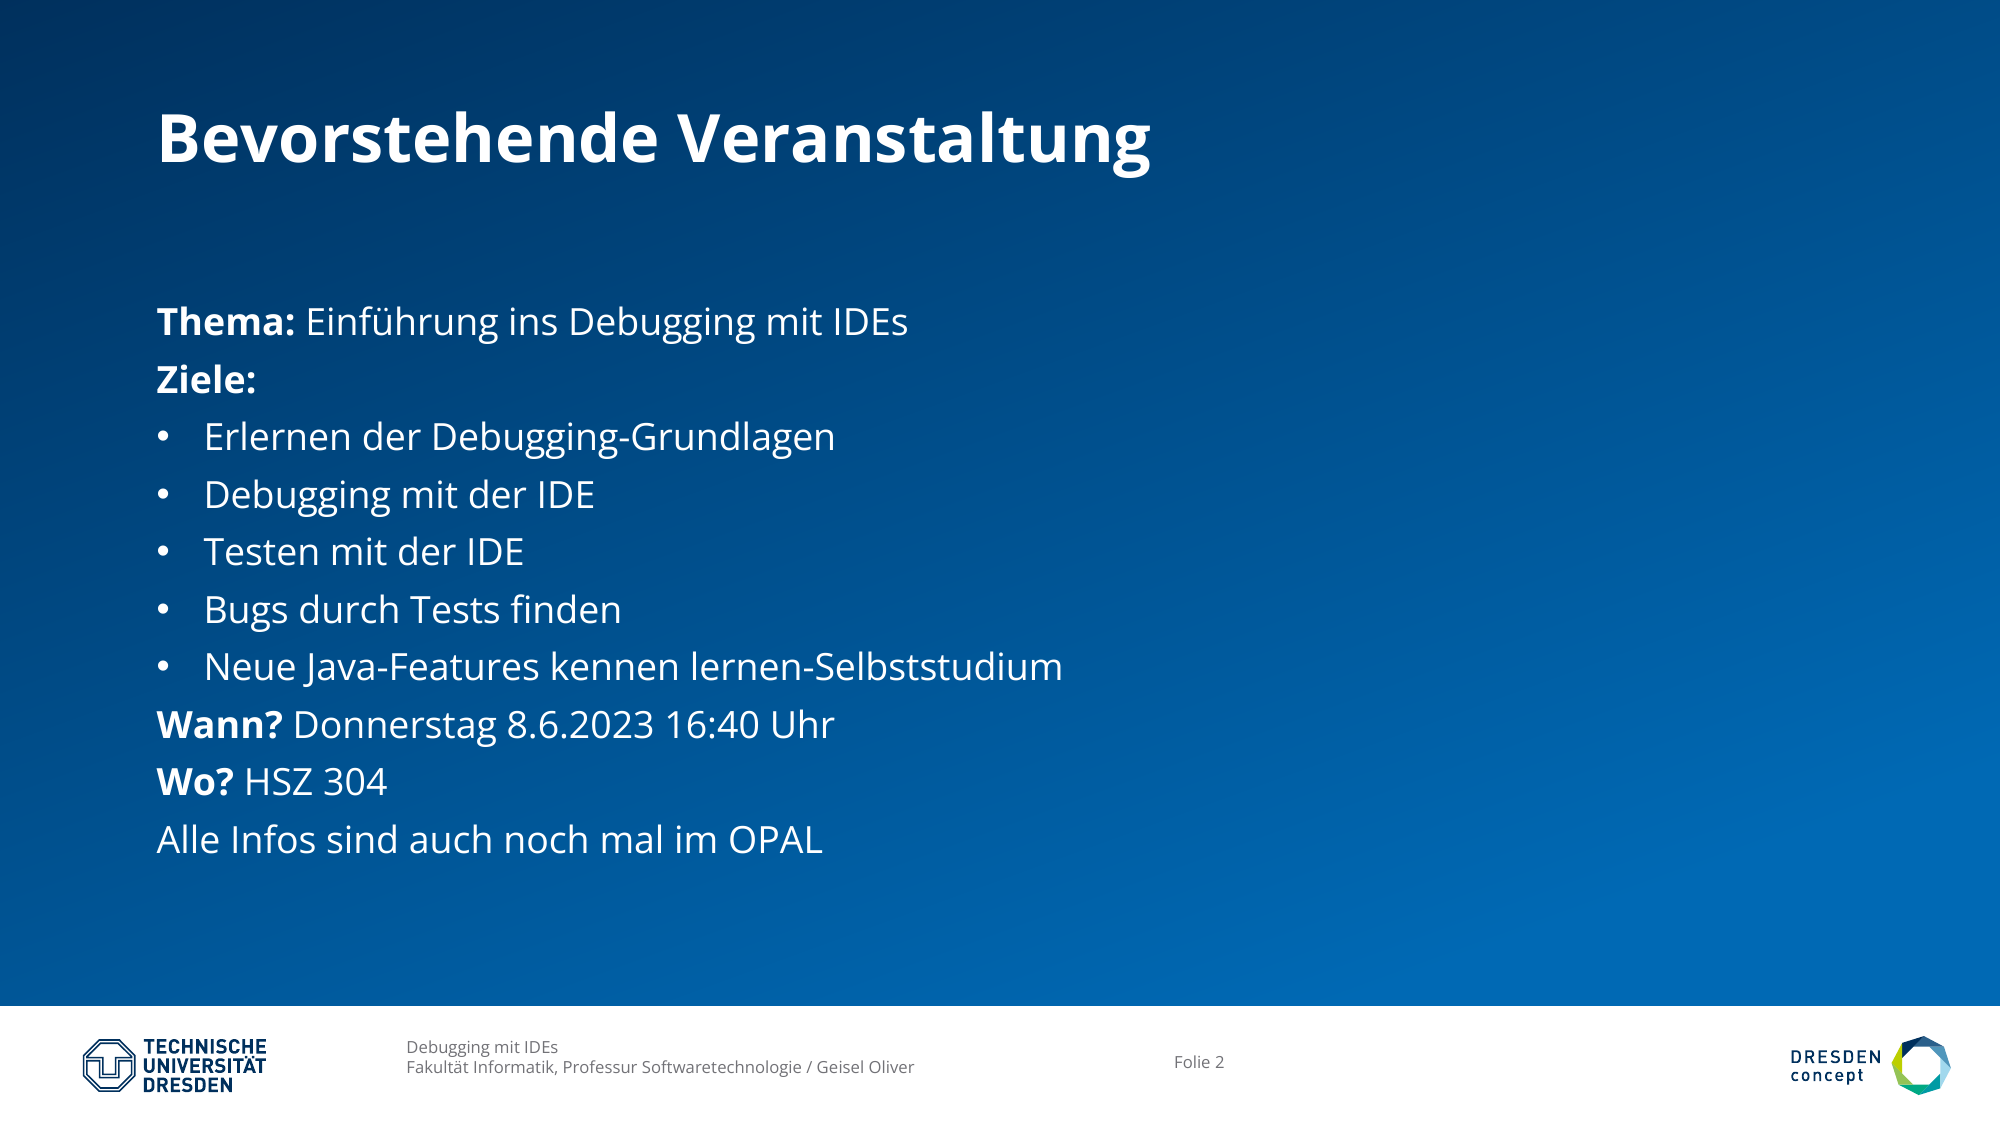

# Bevorstehende Veranstaltung
Thema: Einführung ins Debugging mit IDEs
Ziele:
Erlernen der Debugging-Grundlagen
Debugging mit der IDE
Testen mit der IDE
Bugs durch Tests finden
Neue Java-Features kennen lernen-Selbststudium
Wann? Donnerstag 8.6.2023 16:40 Uhr
Wo? HSZ 304
Alle Infos sind auch noch mal im OPAL